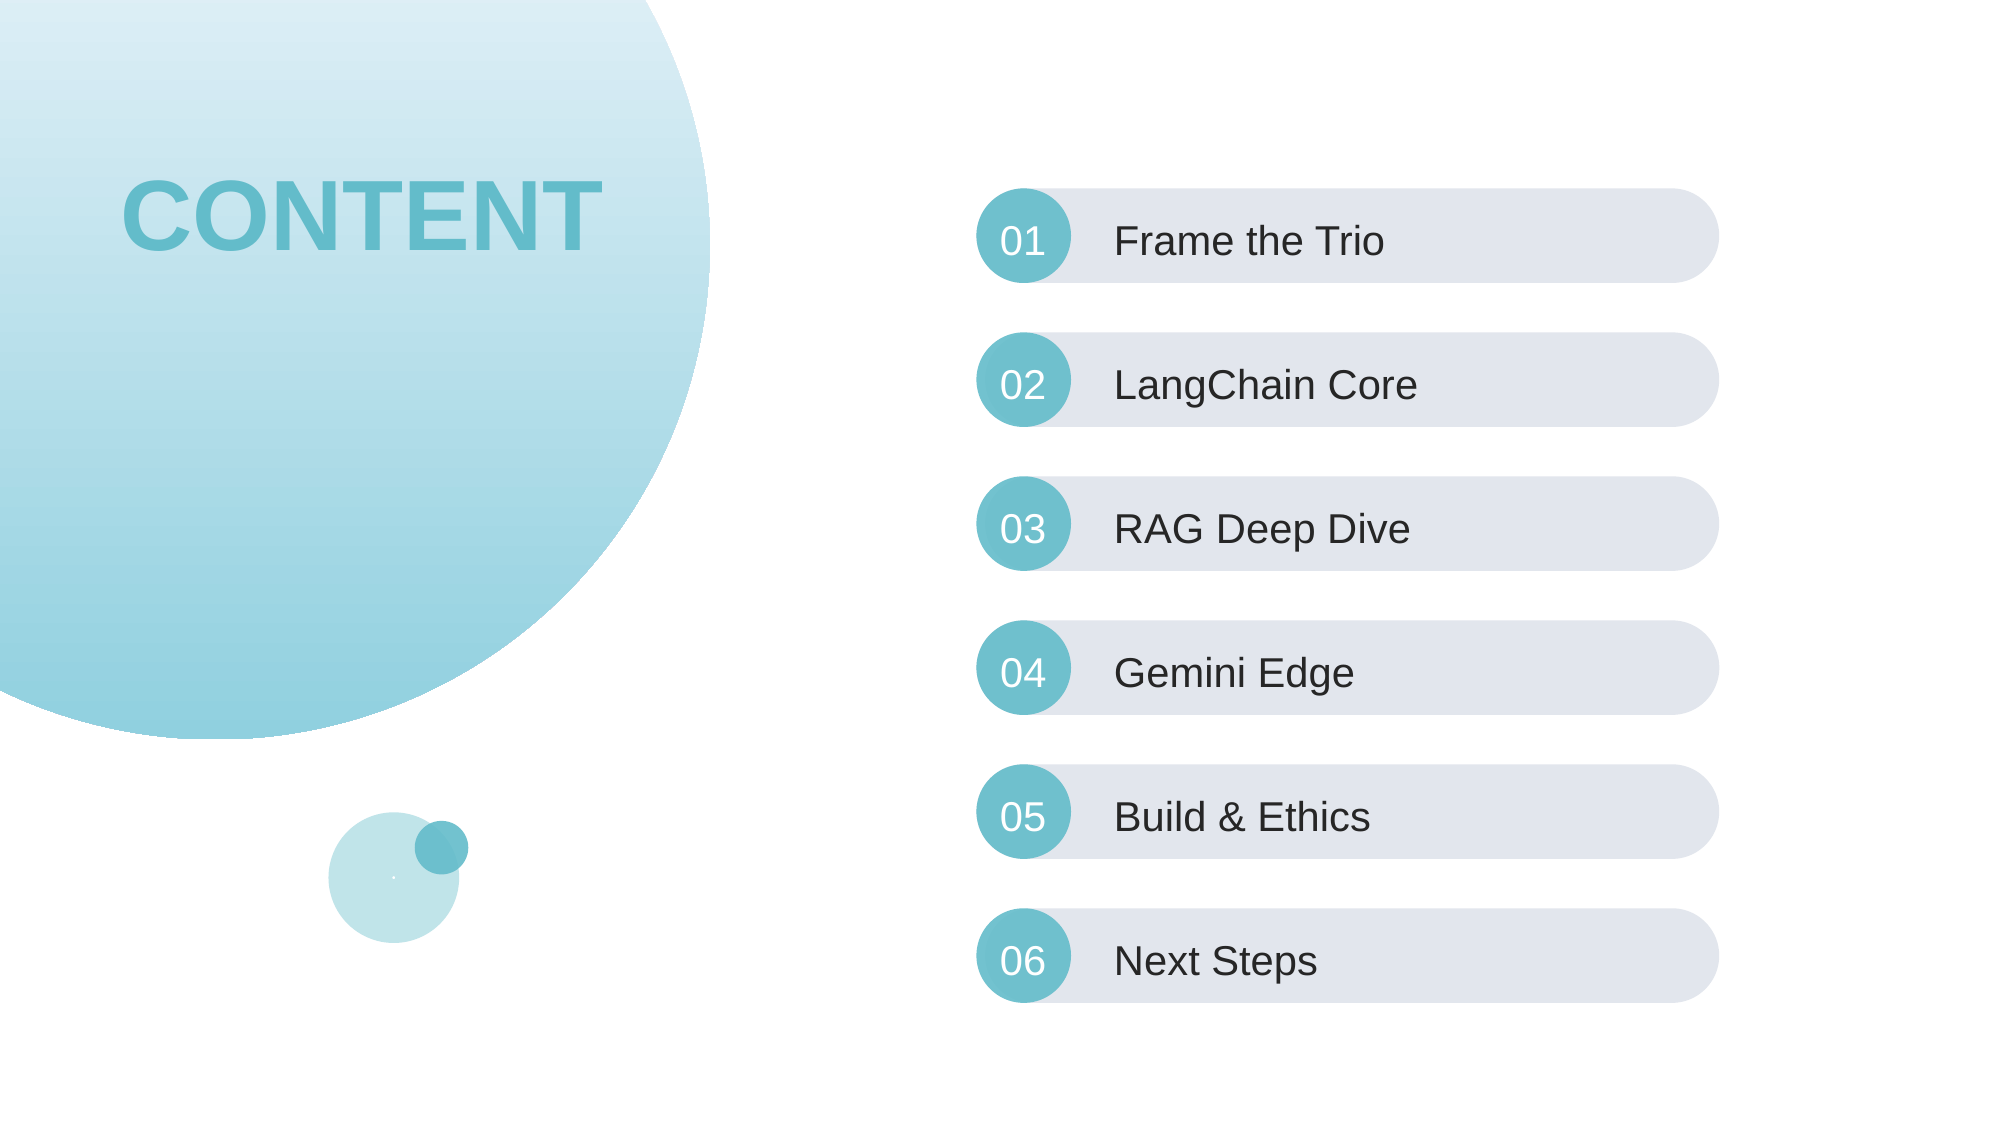

CONTENT

01
Frame the Trio

02
LangChain Core

03
RAG Deep Dive

04
Gemini Edge

05
Build & Ethics

06
Next Steps